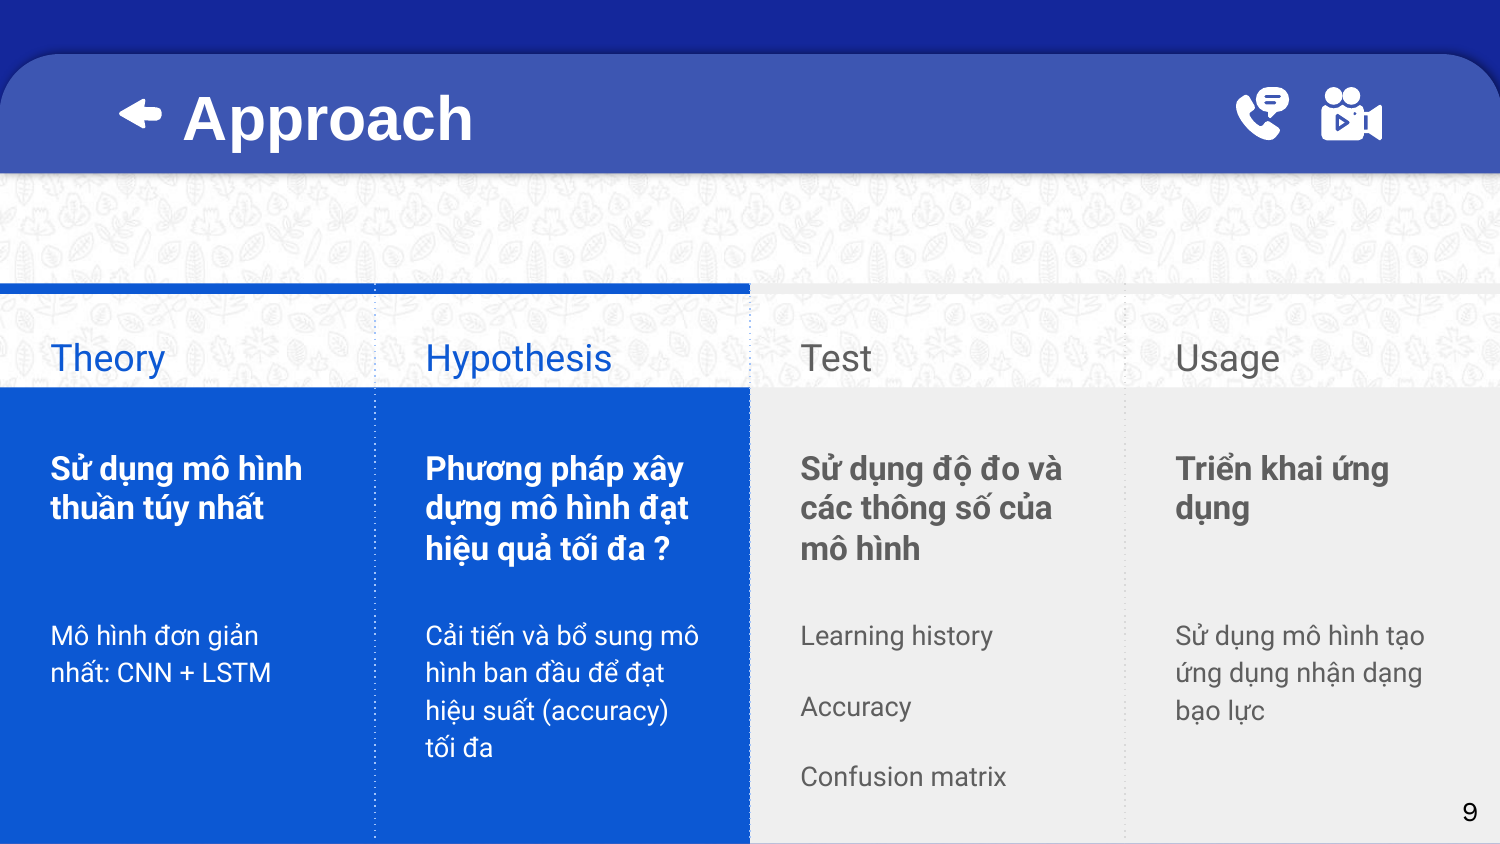

# Approach

Theory
Sử dụng mô hình thuần túy nhất
Mô hình đơn giản nhất: CNN + LSTM

Hypothesis
Phương pháp xây dựng mô hình đạt hiệu quả tối đa ?
Cải tiến và bổ sung mô hình ban đầu để đạt hiệu suất (accuracy) tối đa

Test
Sử dụng độ đo và các thông số của mô hình
Learning history
Accuracy
Confusion matrix

Usage
Triển khai ứng dụng
Sử dụng mô hình tạo ứng dụng nhận dạng bạo lực
9